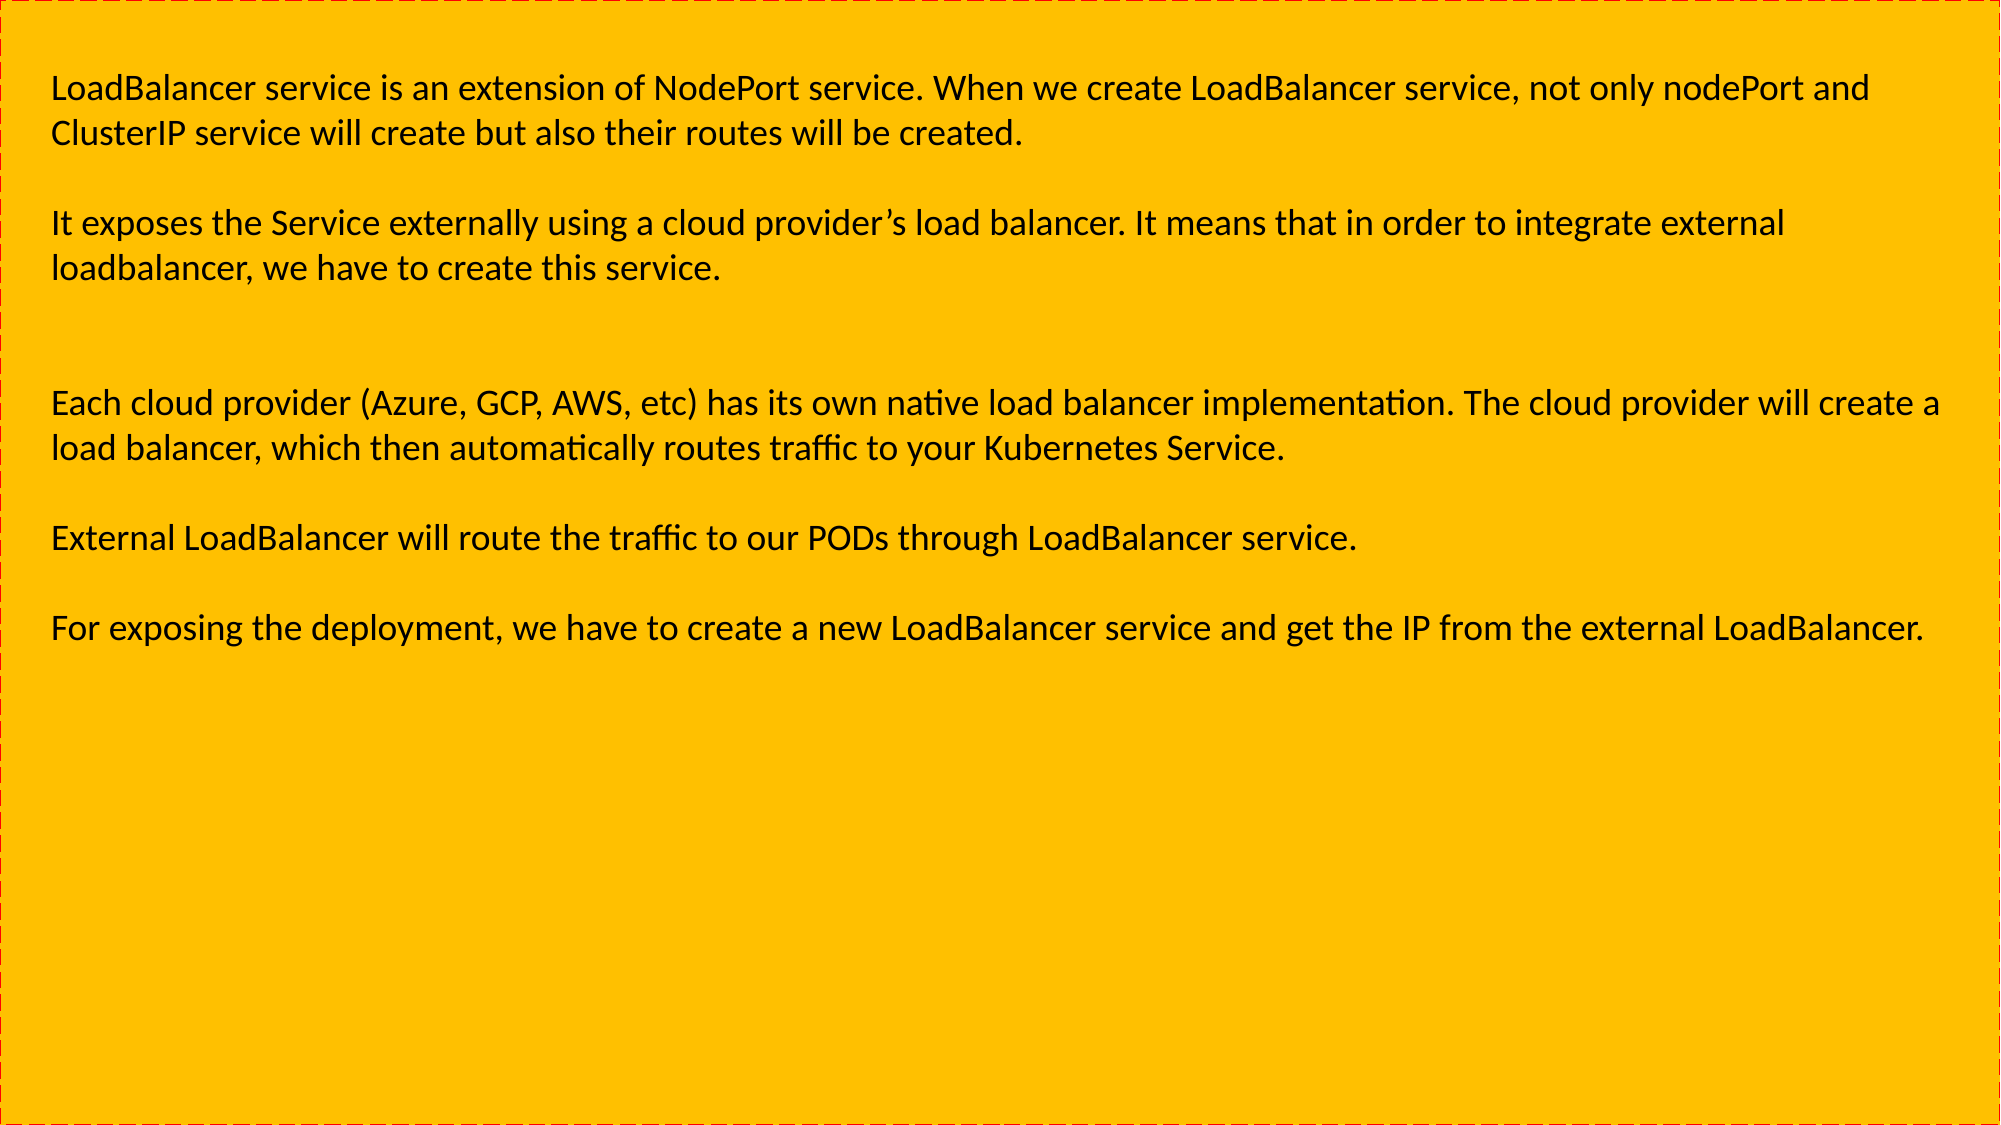

LoadBalancer service is an extension of NodePort service. When we create LoadBalancer service, not only nodePort and ClusterIP service will create but also their routes will be created.

It exposes the Service externally using a cloud provider’s load balancer. It means that in order to integrate external loadbalancer, we have to create this service.

Each cloud provider (Azure, GCP, AWS, etc) has its own native load balancer implementation. The cloud provider will create a load balancer, which then automatically routes traffic to your Kubernetes Service.

External LoadBalancer will route the traffic to our PODs through LoadBalancer service.

For exposing the deployment, we have to create a new LoadBalancer service and get the IP from the external LoadBalancer.